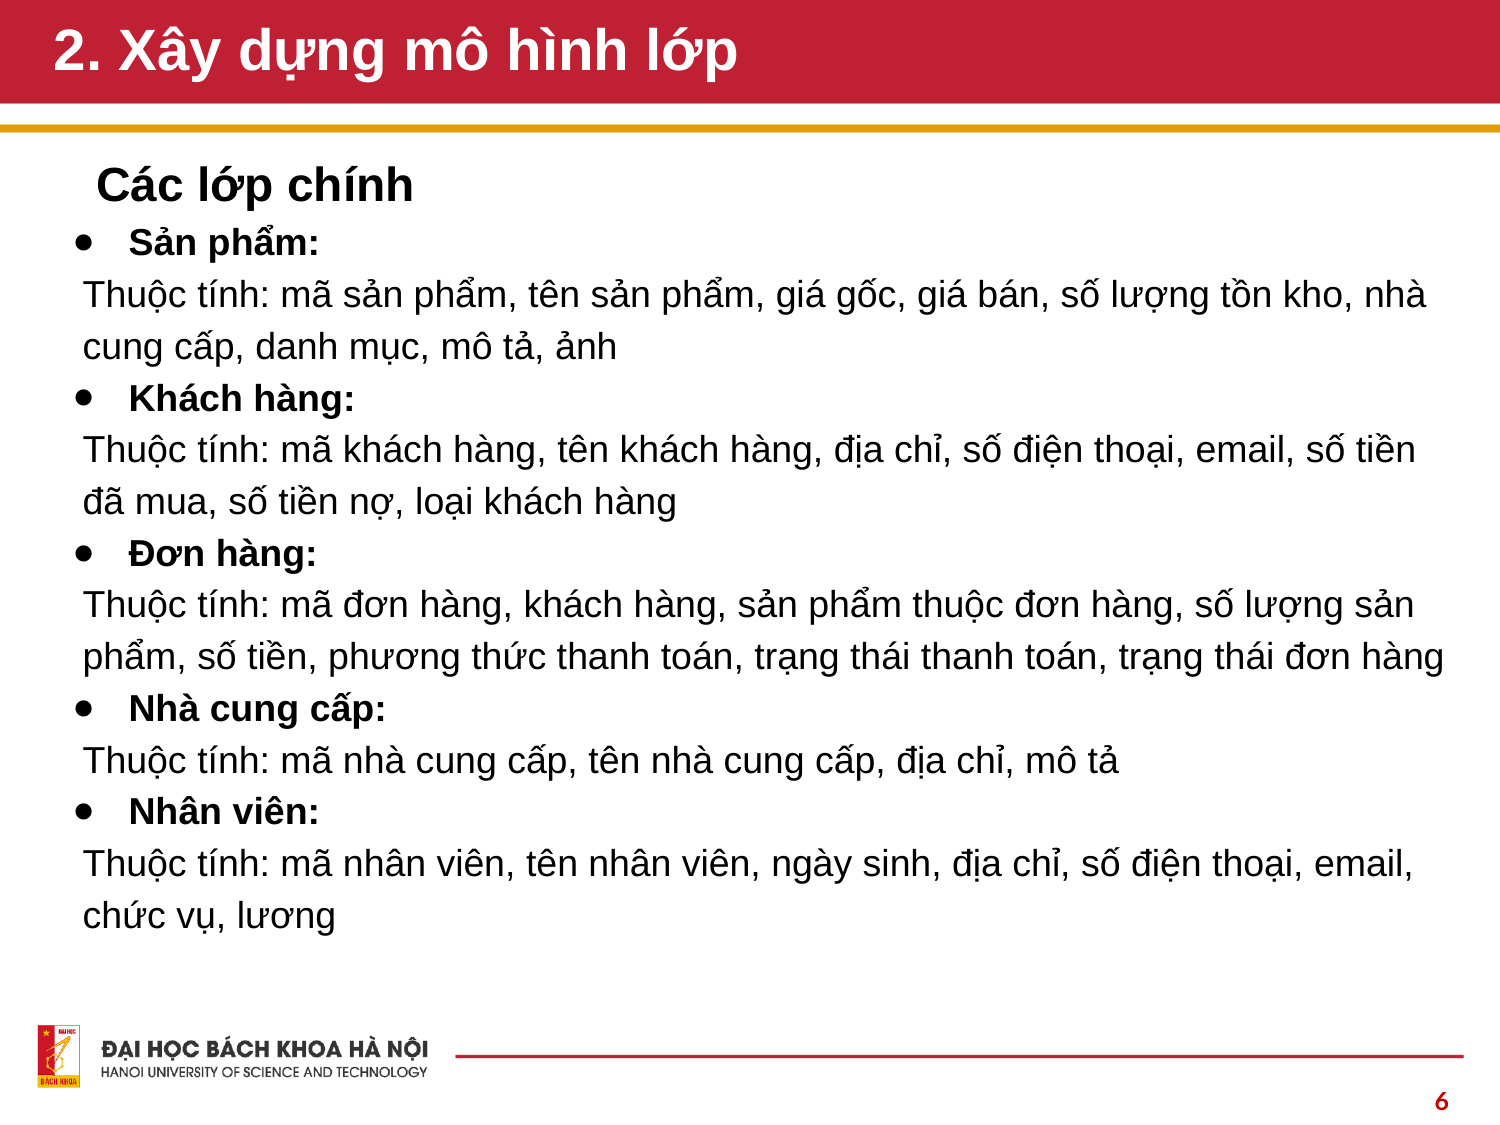

# 2. Xây dựng mô hình lớp
 Các lớp chính
Sản phẩm:
Thuộc tính: mã sản phẩm, tên sản phẩm, giá gốc, giá bán, số lượng tồn kho, nhà cung cấp, danh mục, mô tả, ảnh
Khách hàng:
Thuộc tính: mã khách hàng, tên khách hàng, địa chỉ, số điện thoại, email, số tiền đã mua, số tiền nợ, loại khách hàng
Đơn hàng:
Thuộc tính: mã đơn hàng, khách hàng, sản phẩm thuộc đơn hàng, số lượng sản phẩm, số tiền, phương thức thanh toán, trạng thái thanh toán, trạng thái đơn hàng
Nhà cung cấp:
Thuộc tính: mã nhà cung cấp, tên nhà cung cấp, địa chỉ, mô tả
Nhân viên:
Thuộc tính: mã nhân viên, tên nhân viên, ngày sinh, địa chỉ, số điện thoại, email, chức vụ, lương

6